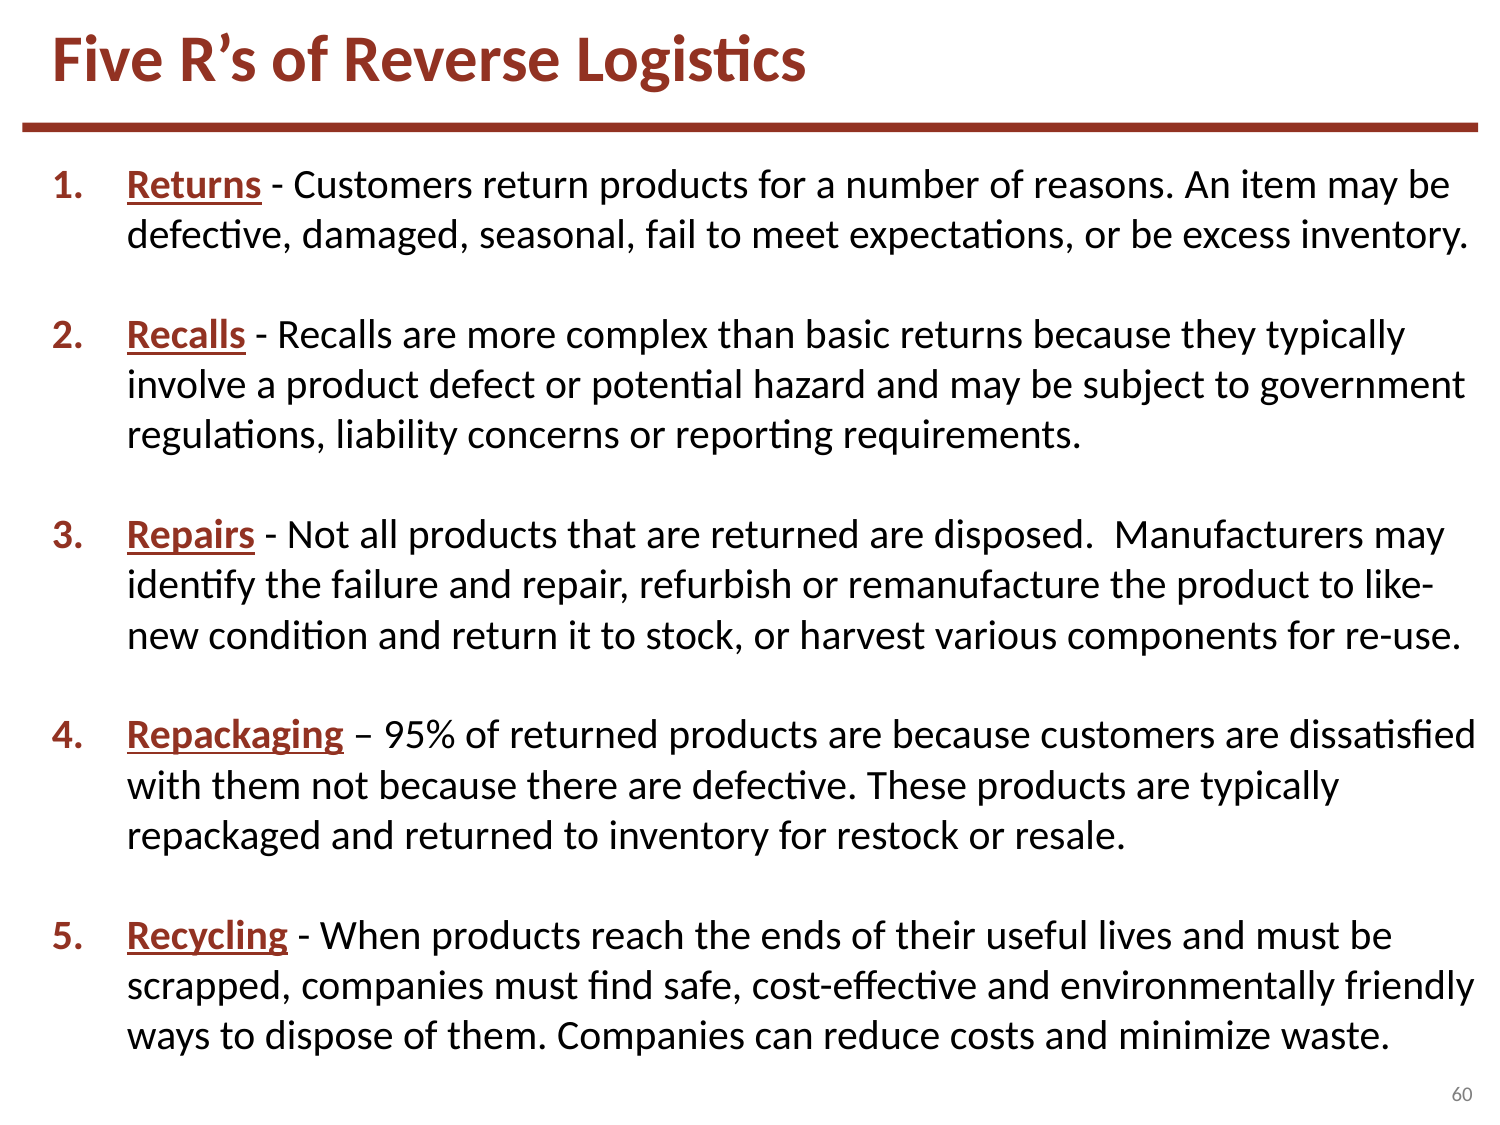

Five R’s of Reverse Logistics
Returns - Customers return products for a number of reasons. An item may be defective, damaged, seasonal, fail to meet expectations, or be excess inventory.
Recalls - Recalls are more complex than basic returns because they typically involve a product defect or potential hazard and may be subject to government regulations, liability concerns or reporting requirements.
Repairs - Not all products that are returned are disposed.  Manufacturers may identify the failure and repair, refurbish or remanufacture the product to like-new condition and return it to stock, or harvest various components for re-use.
Repackaging – 95% of returned products are because customers are dissatisfied with them not because there are defective. These products are typically repackaged and returned to inventory for restock or resale.
Recycling - When products reach the ends of their useful lives and must be scrapped, companies must find safe, cost-effective and environmentally friendly ways to dispose of them. Companies can reduce costs and minimize waste.
60